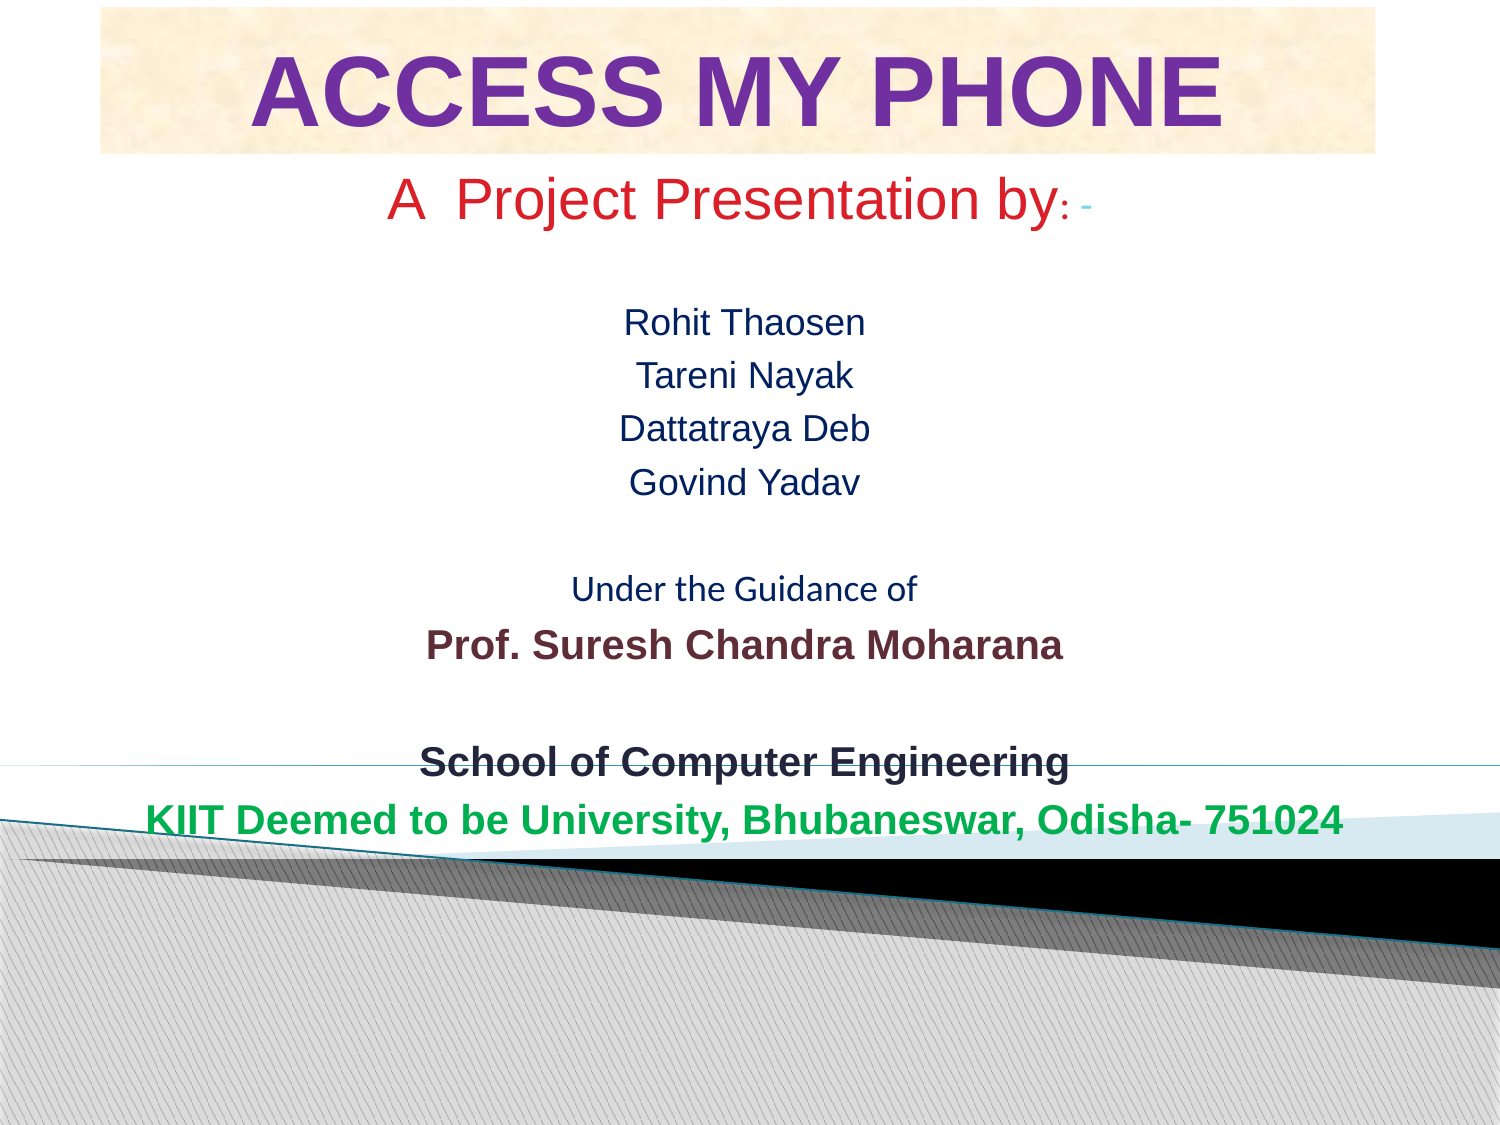

# ACCESS MY PHONE
A  Project Presentation by: -

Rohit Thaosen
Tareni Nayak
Dattatraya Deb
Govind Yadav

Under the Guidance of
Prof. Suresh Chandra Moharana

School of Computer Engineering
KIIT Deemed to be University, Bhubaneswar, Odisha- 751024